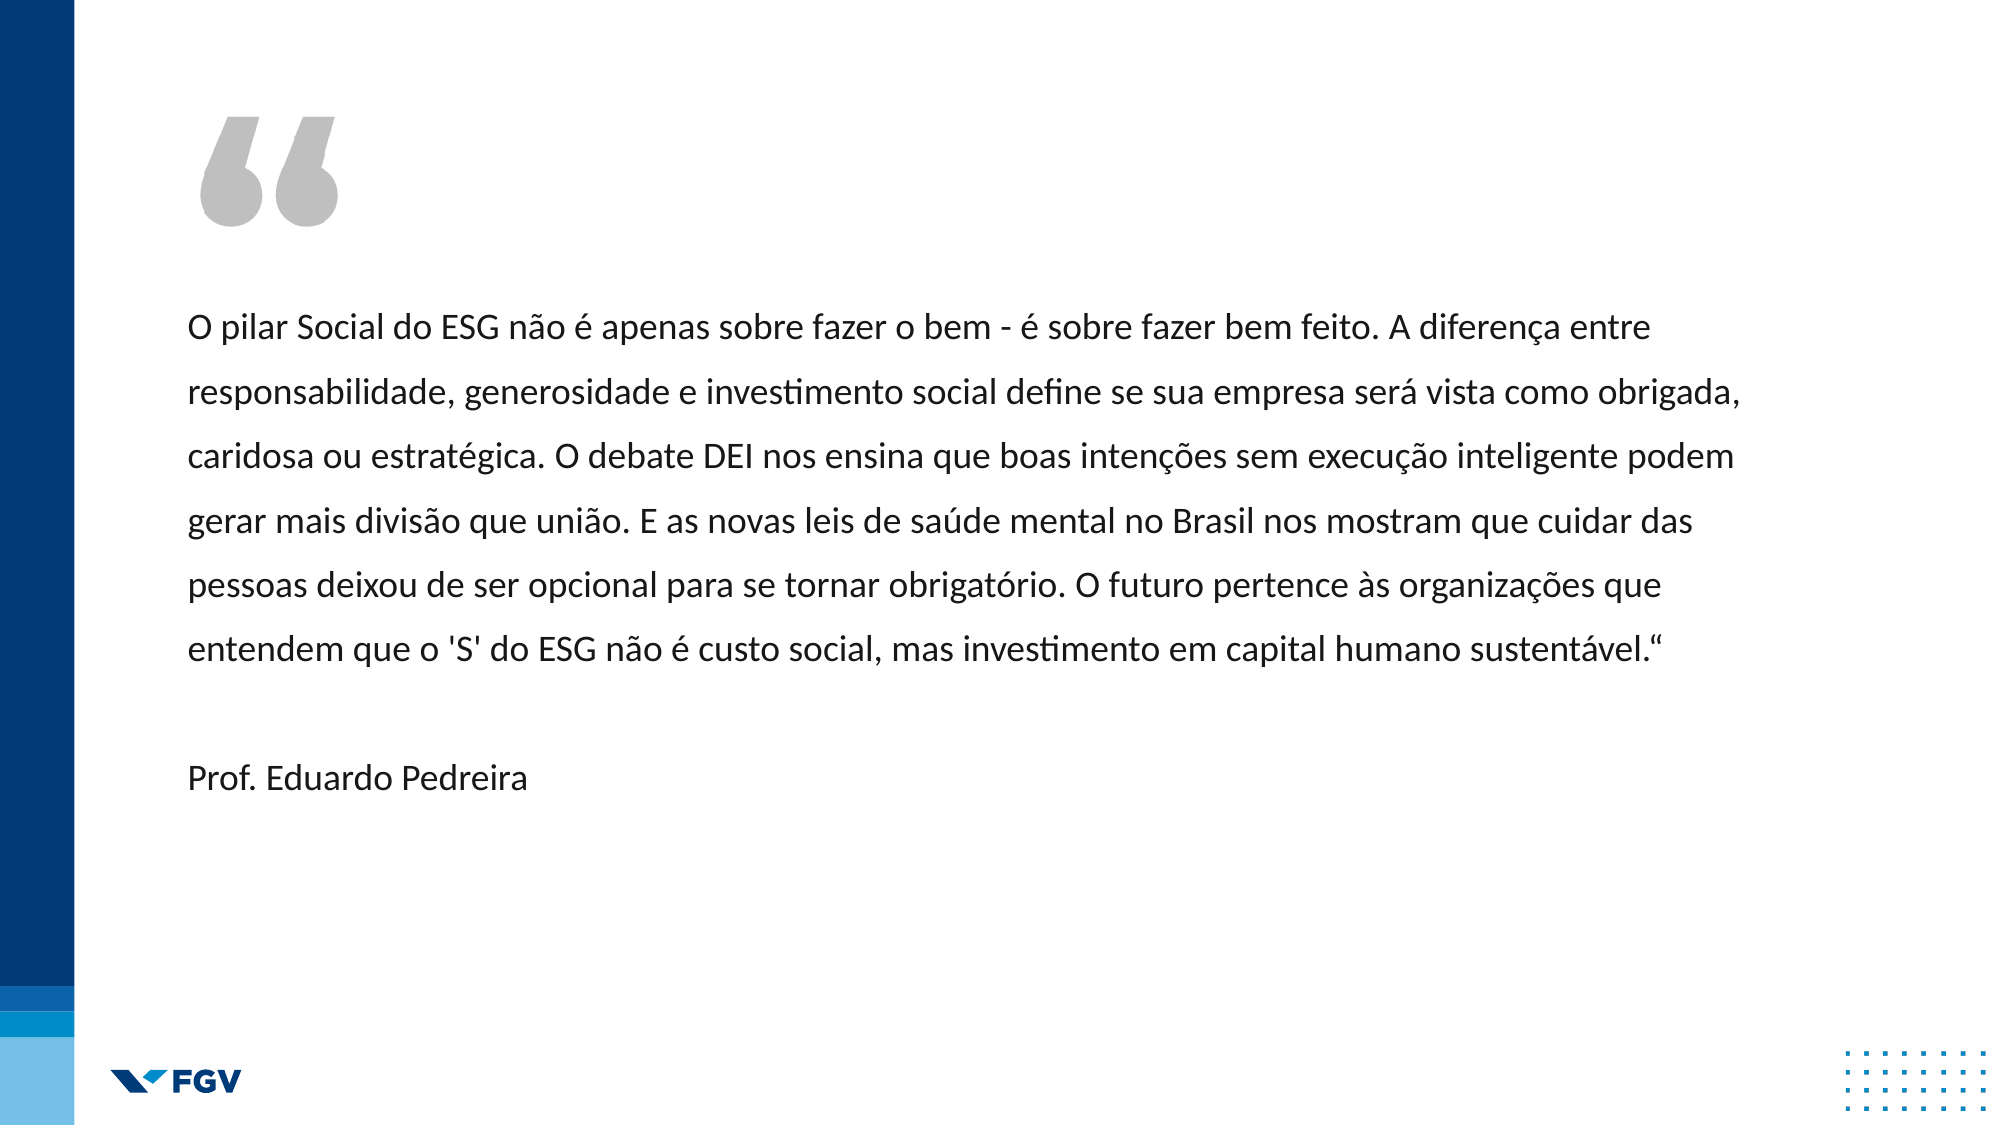

O pilar Social do ESG não é apenas sobre fazer o bem - é sobre fazer bem feito. A diferença entre responsabilidade, generosidade e investimento social define se sua empresa será vista como obrigada, caridosa ou estratégica. O debate DEI nos ensina que boas intenções sem execução inteligente podem gerar mais divisão que união. E as novas leis de saúde mental no Brasil nos mostram que cuidar das pessoas deixou de ser opcional para se tornar obrigatório. O futuro pertence às organizações que entendem que o 'S' do ESG não é custo social, mas investimento em capital humano sustentável.“

Prof. Eduardo Pedreira